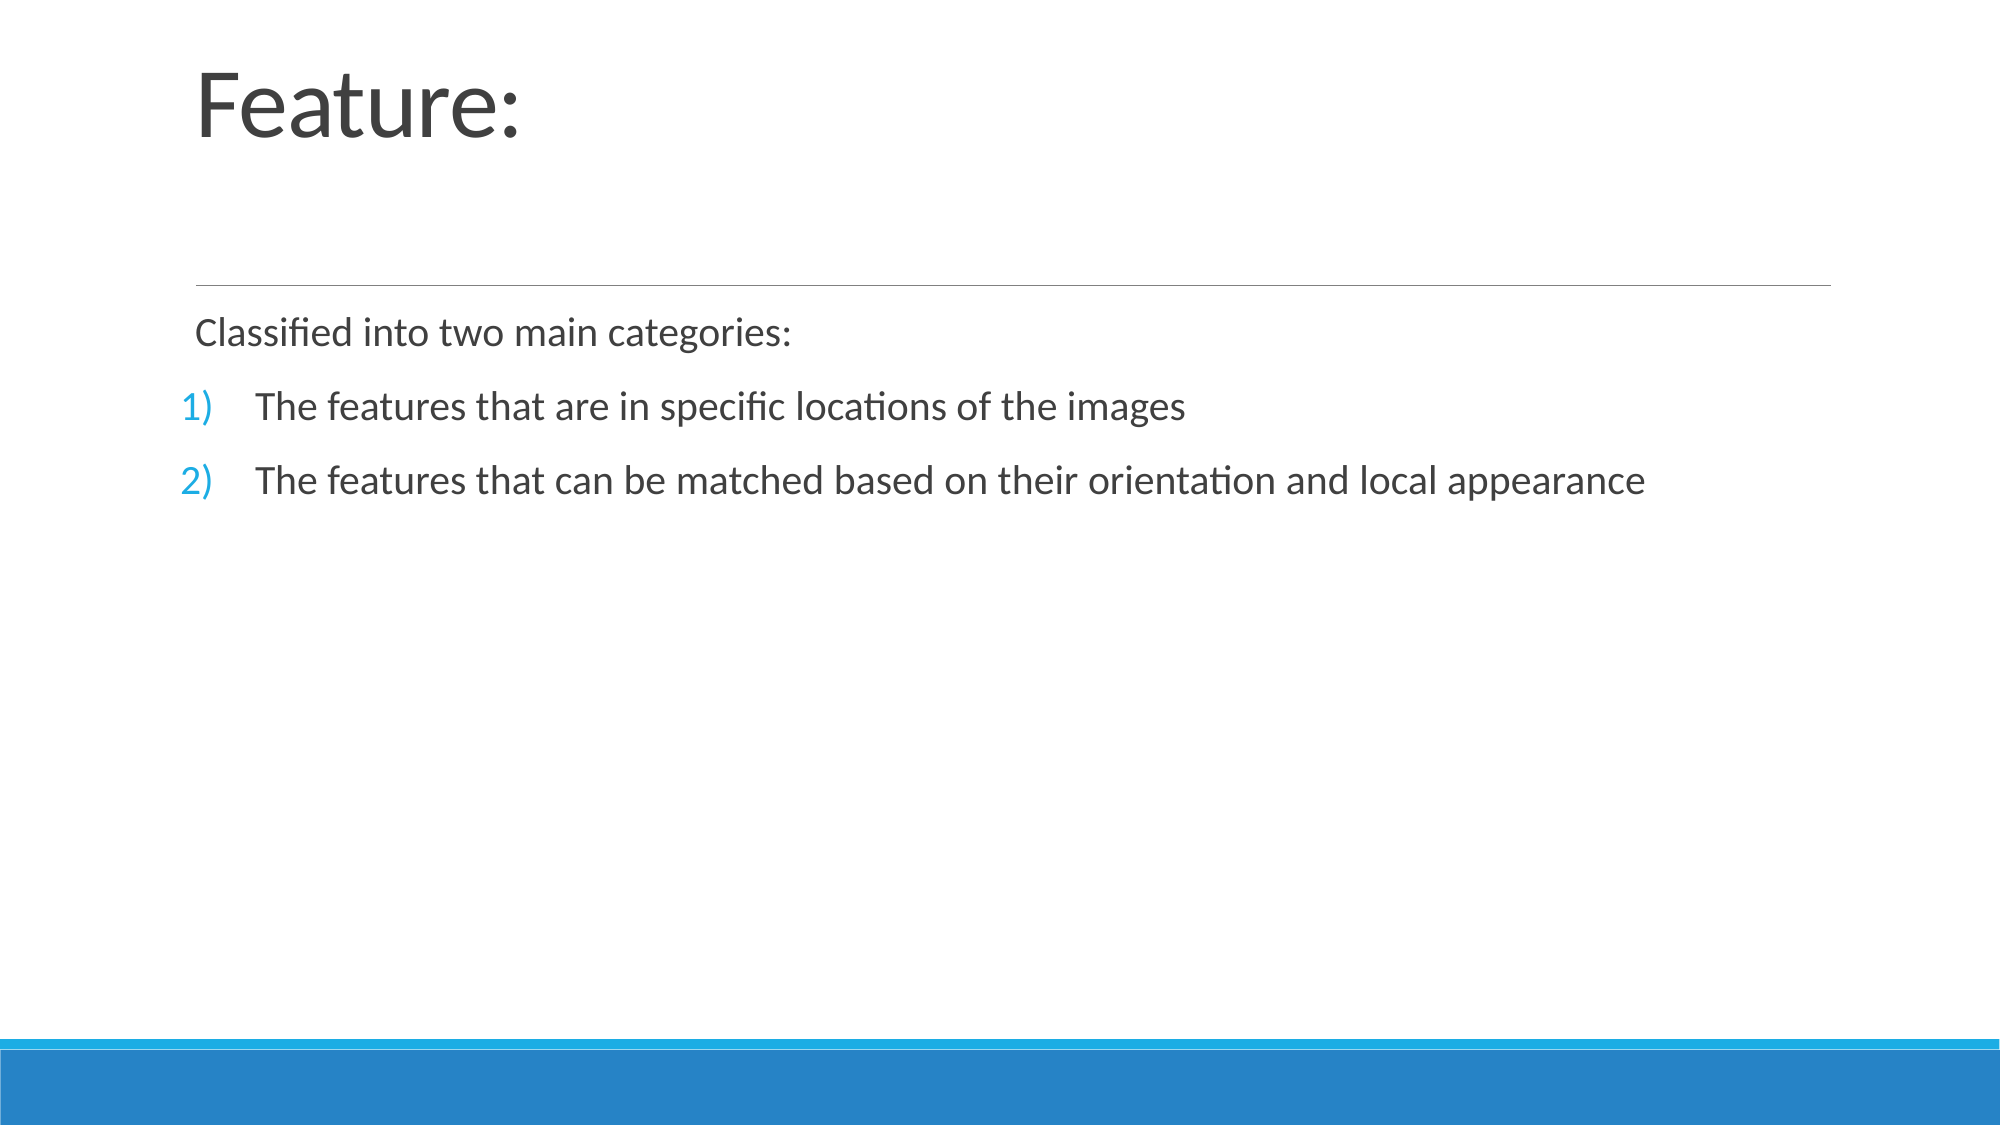

# Feature:
Classified into two main categories:
The features that are in specific locations of the images
The features that can be matched based on their orientation and local appearance